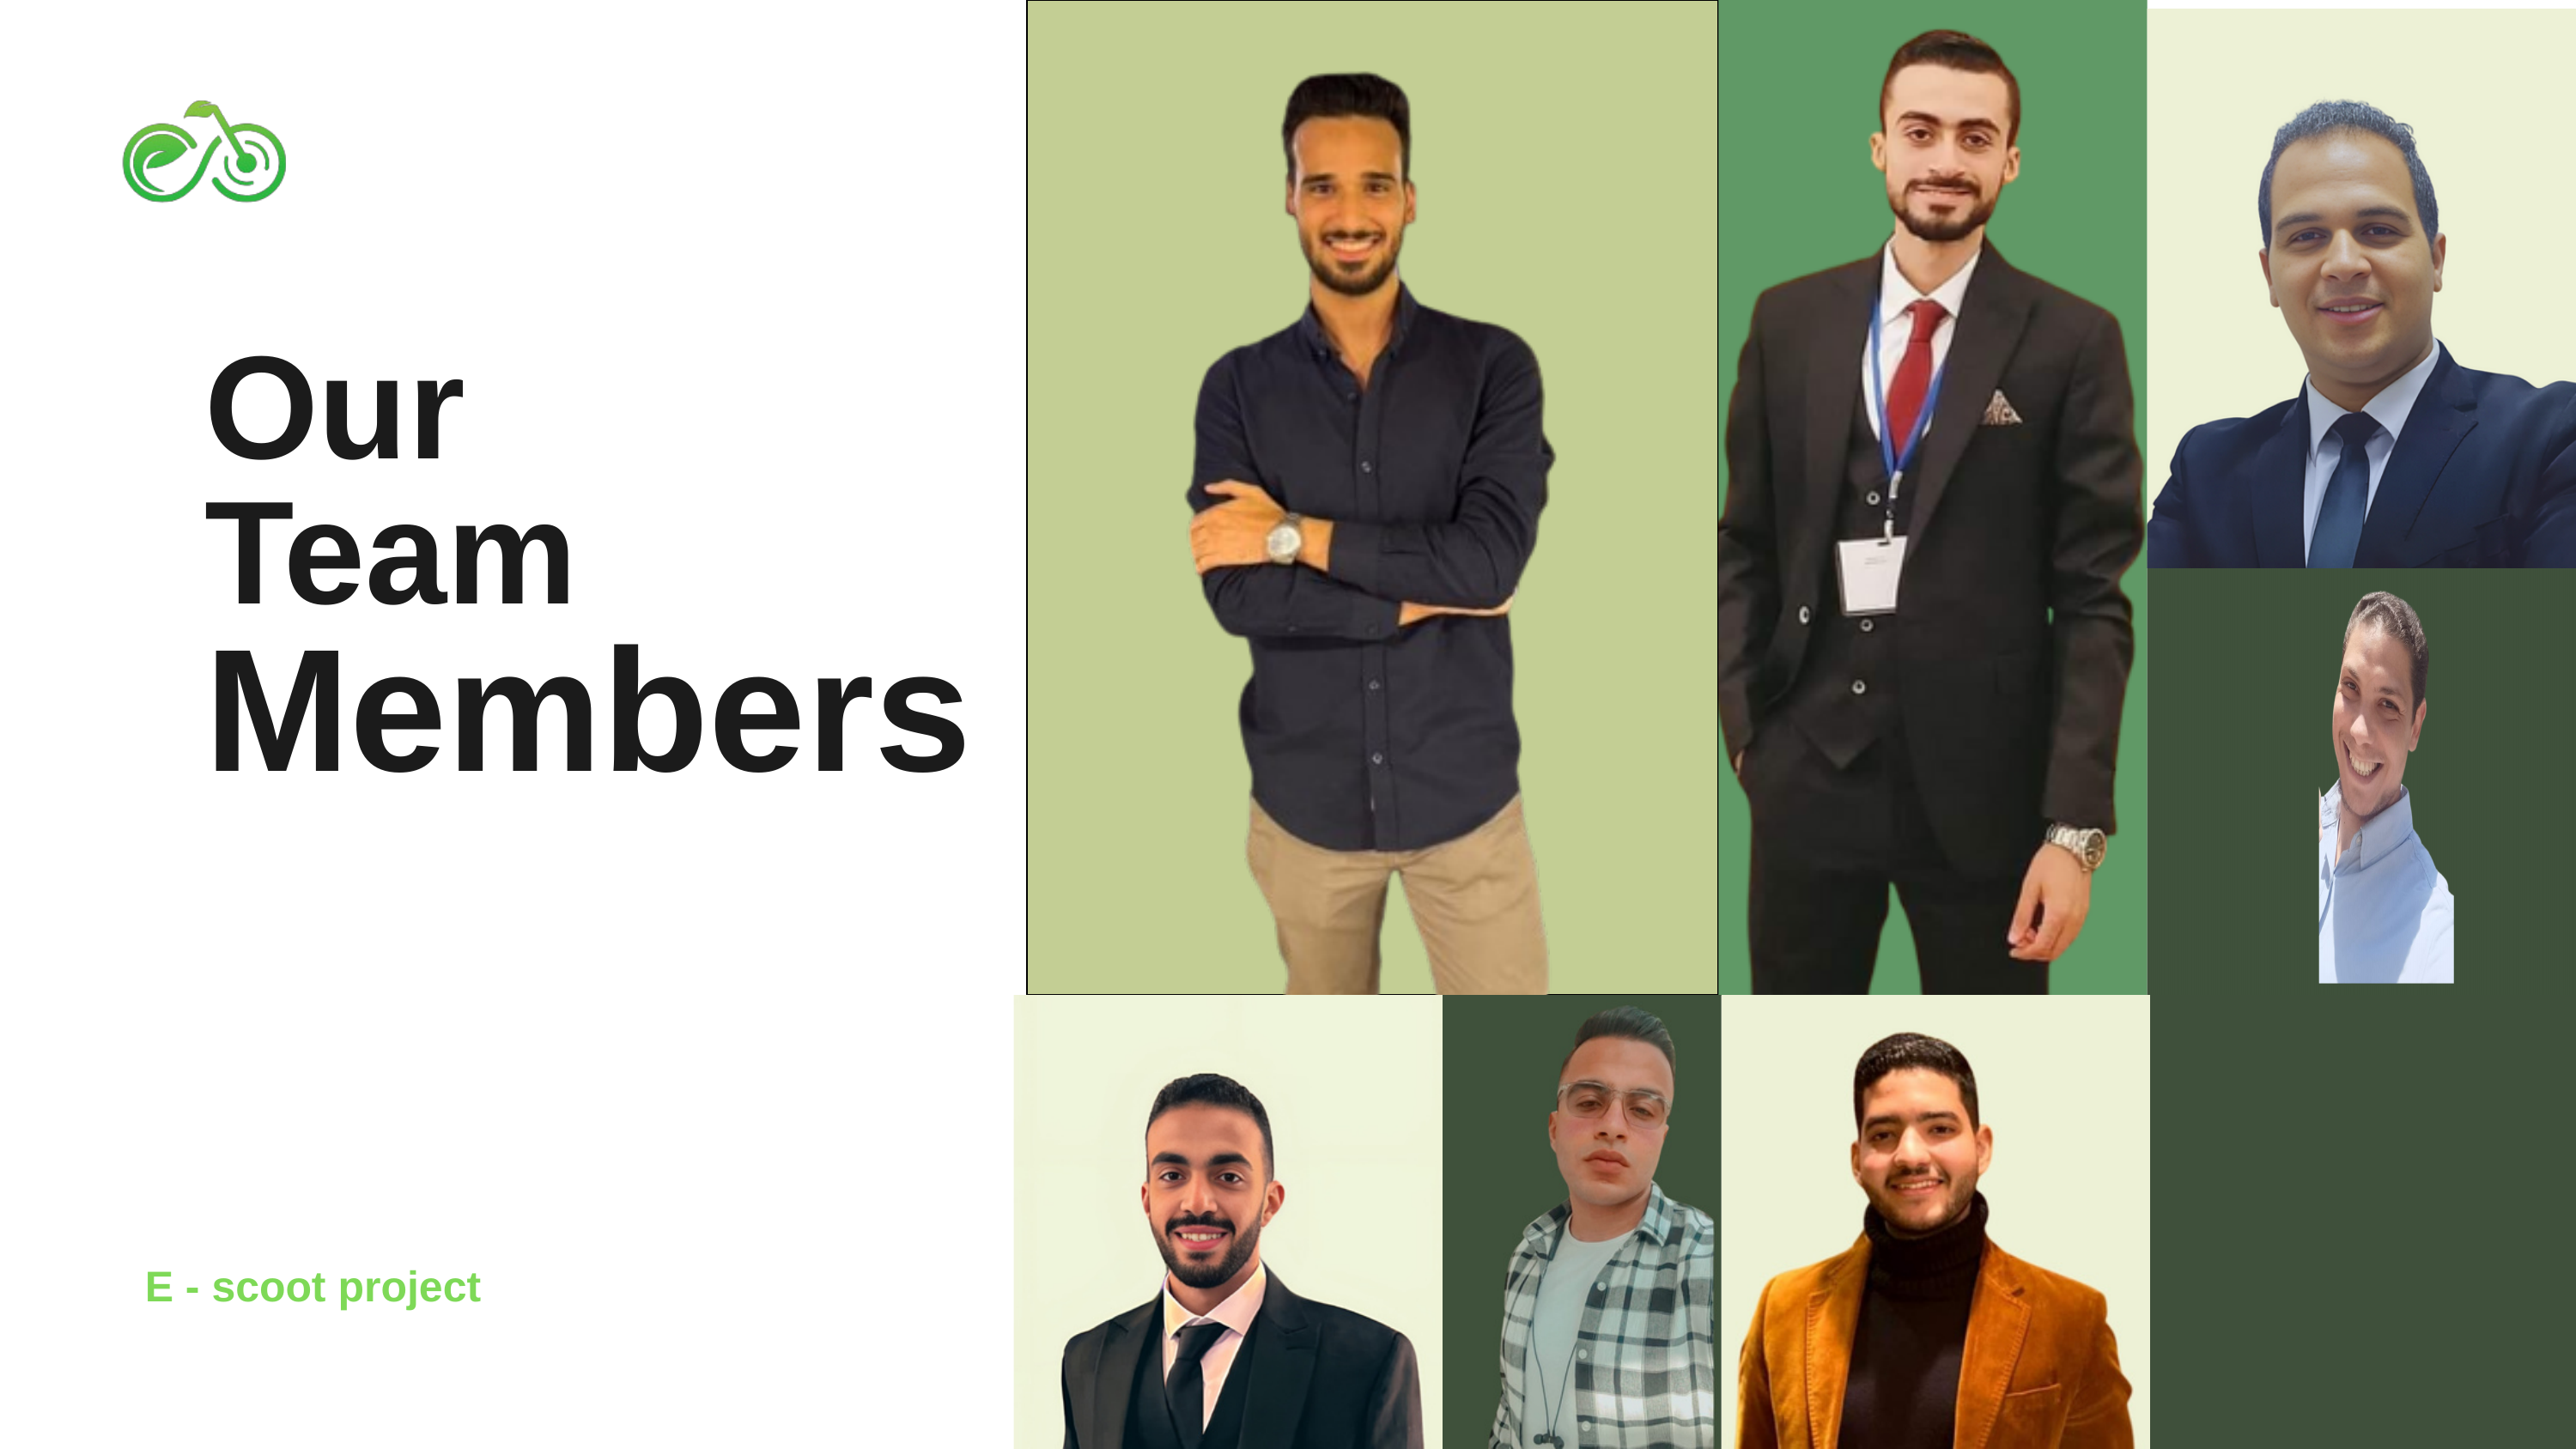

Our
Team
Members

E - scoot project